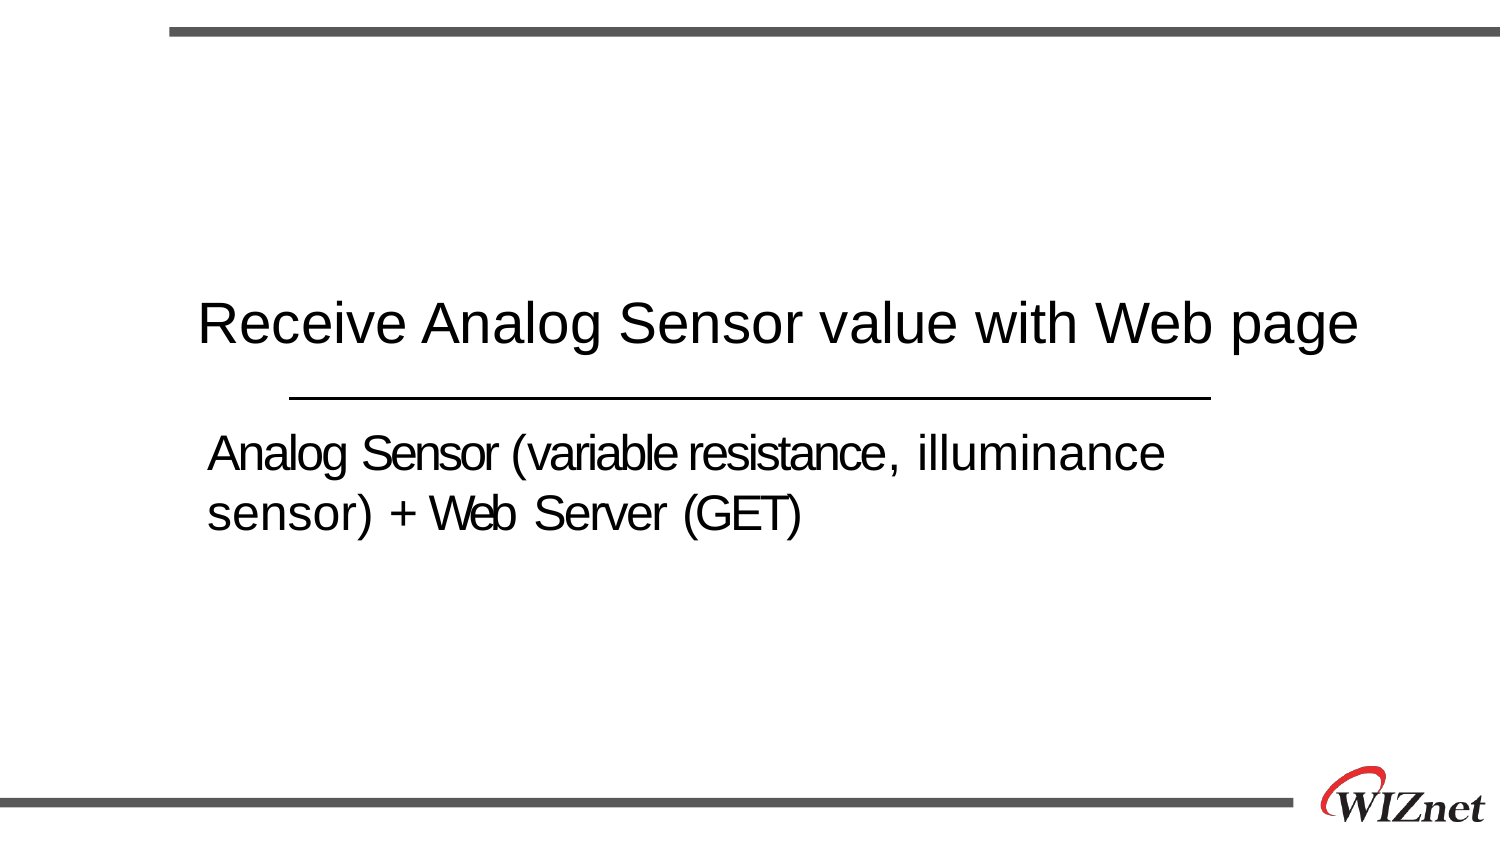

# Receive Analog Sensor value with Web page
Analog Sensor (variable resistance,  illuminance sensor)    + Web  Server (GET)